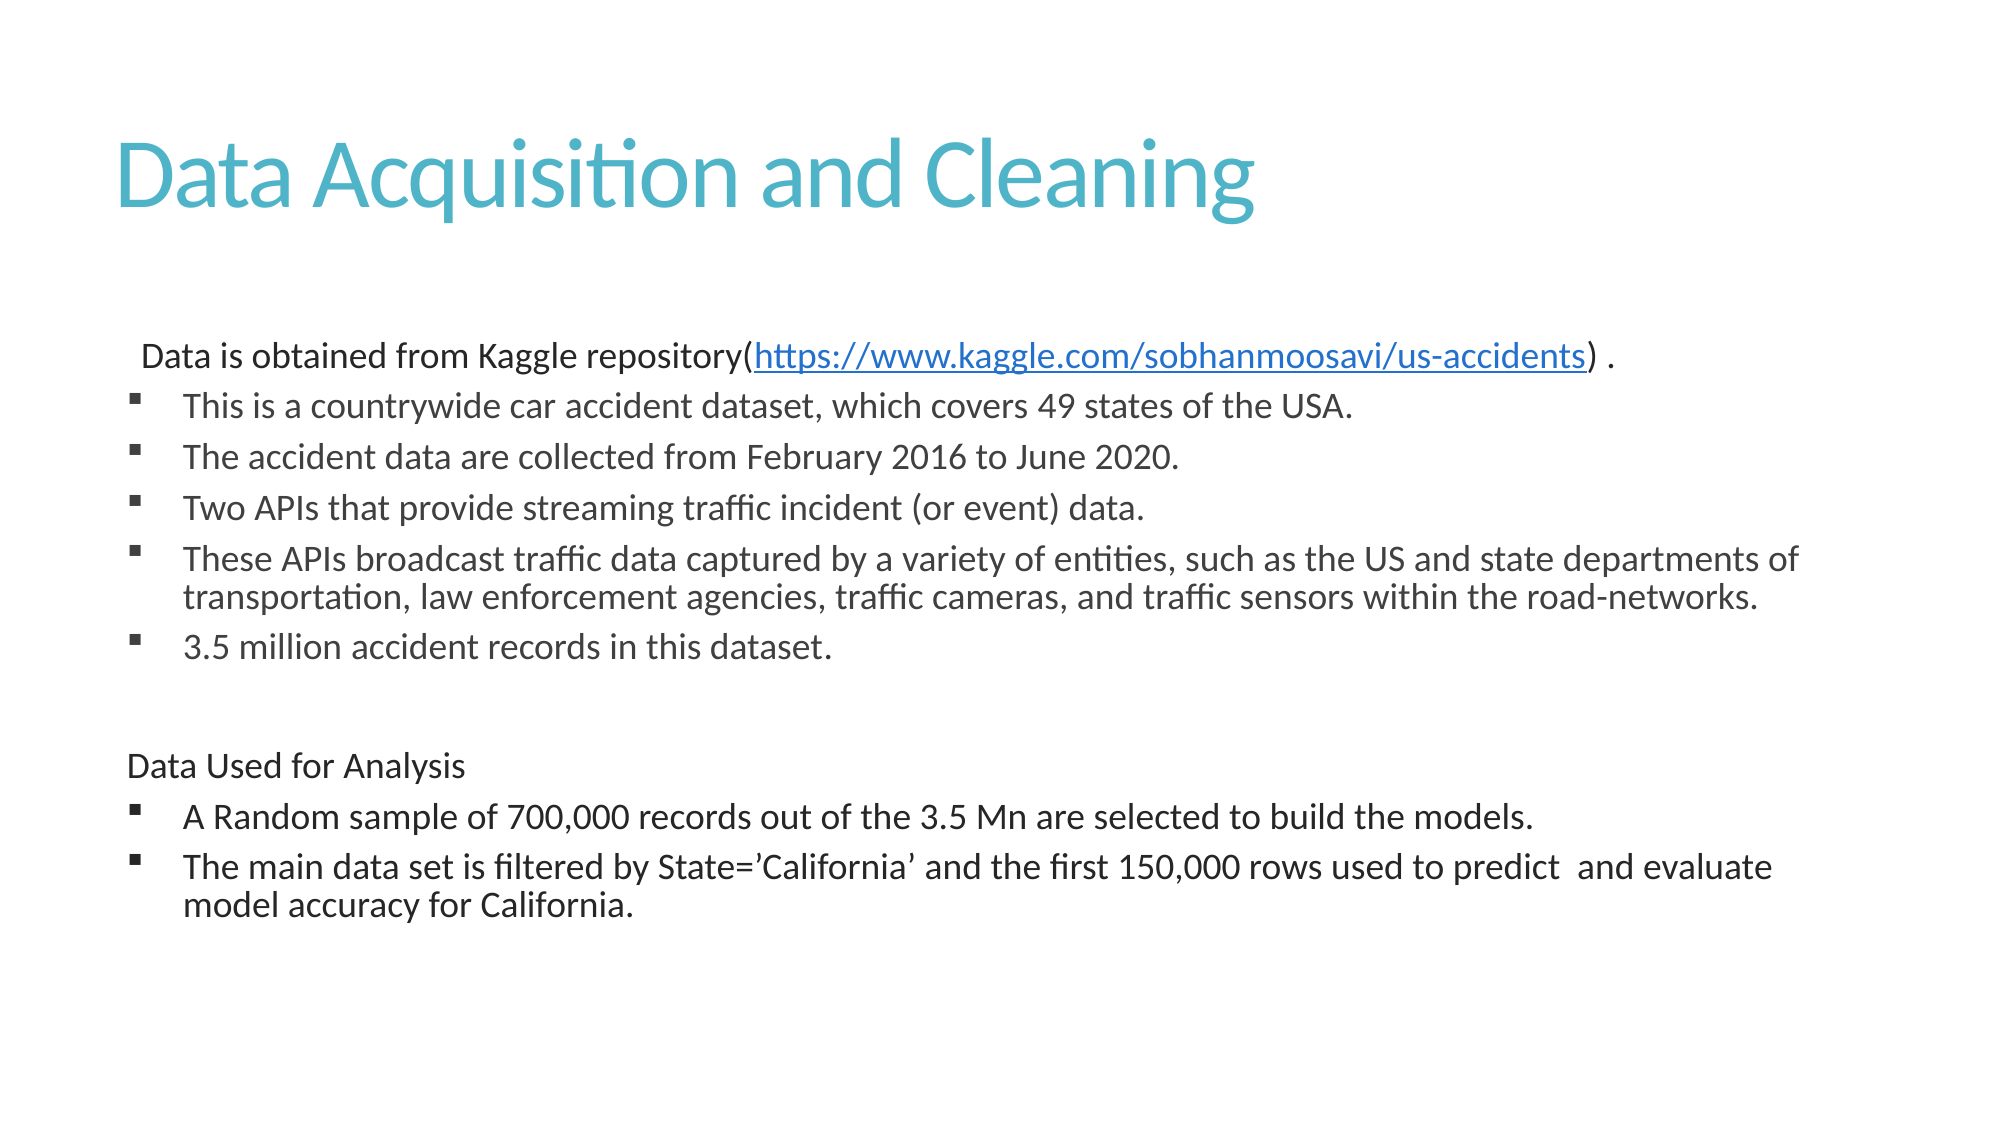

# Data Acquisition and Cleaning
Data is obtained from Kaggle repository(https://www.kaggle.com/sobhanmoosavi/us-accidents) .
This is a countrywide car accident dataset, which covers 49 states of the USA.
The accident data are collected from February 2016 to June 2020.
Two APIs that provide streaming traffic incident (or event) data.
These APIs broadcast traffic data captured by a variety of entities, such as the US and state departments of transportation, law enforcement agencies, traffic cameras, and traffic sensors within the road-networks.
3.5 million accident records in this dataset.

Data Used for Analysis
A Random sample of 700,000 records out of the 3.5 Mn are selected to build the models.
The main data set is filtered by State=’California’ and the first 150,000 rows used to predict  and evaluate model accuracy for California.